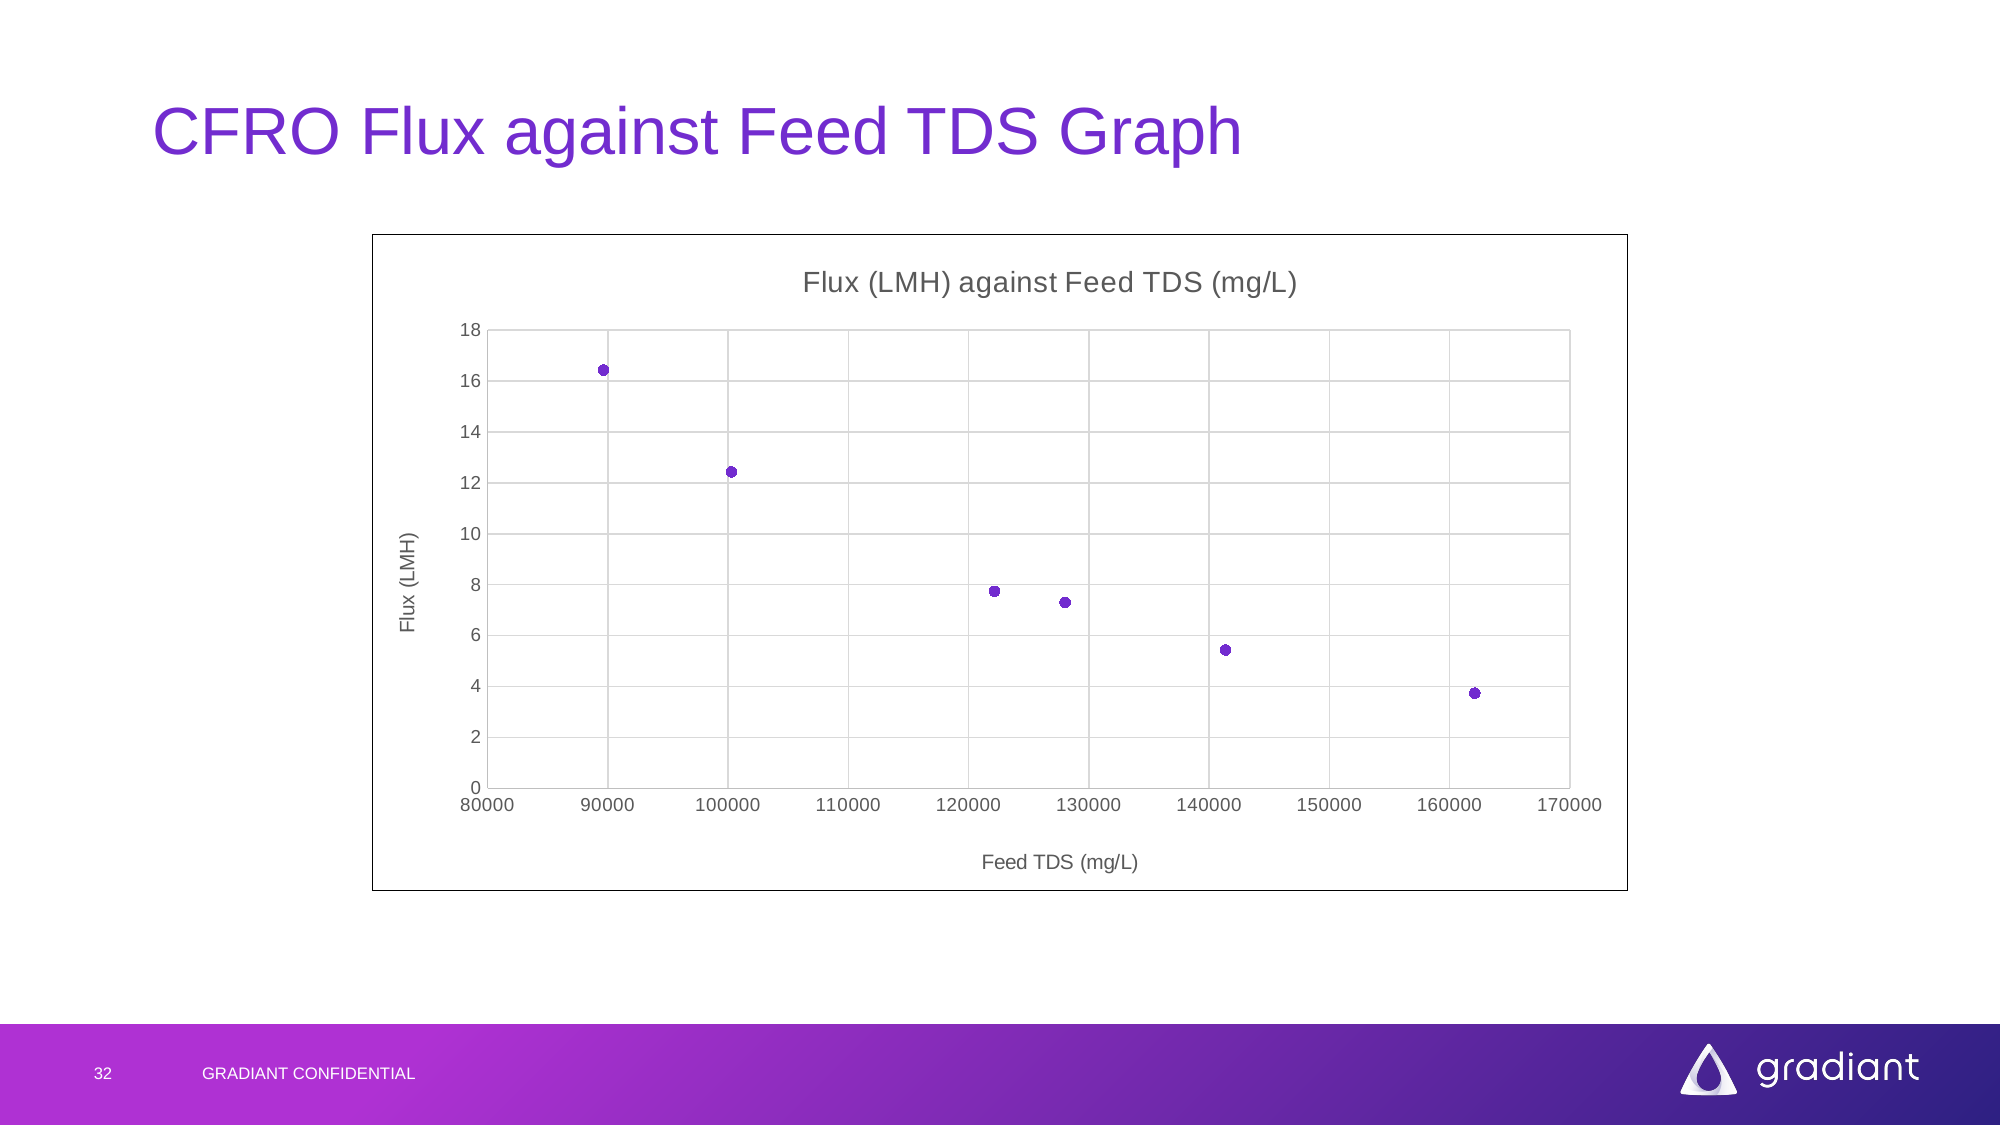

# CFRO Flux against Feed TDS Graph

### Chart:

| Category |  |
|---|---|
32
GRADIANT CONFIDENTIAL